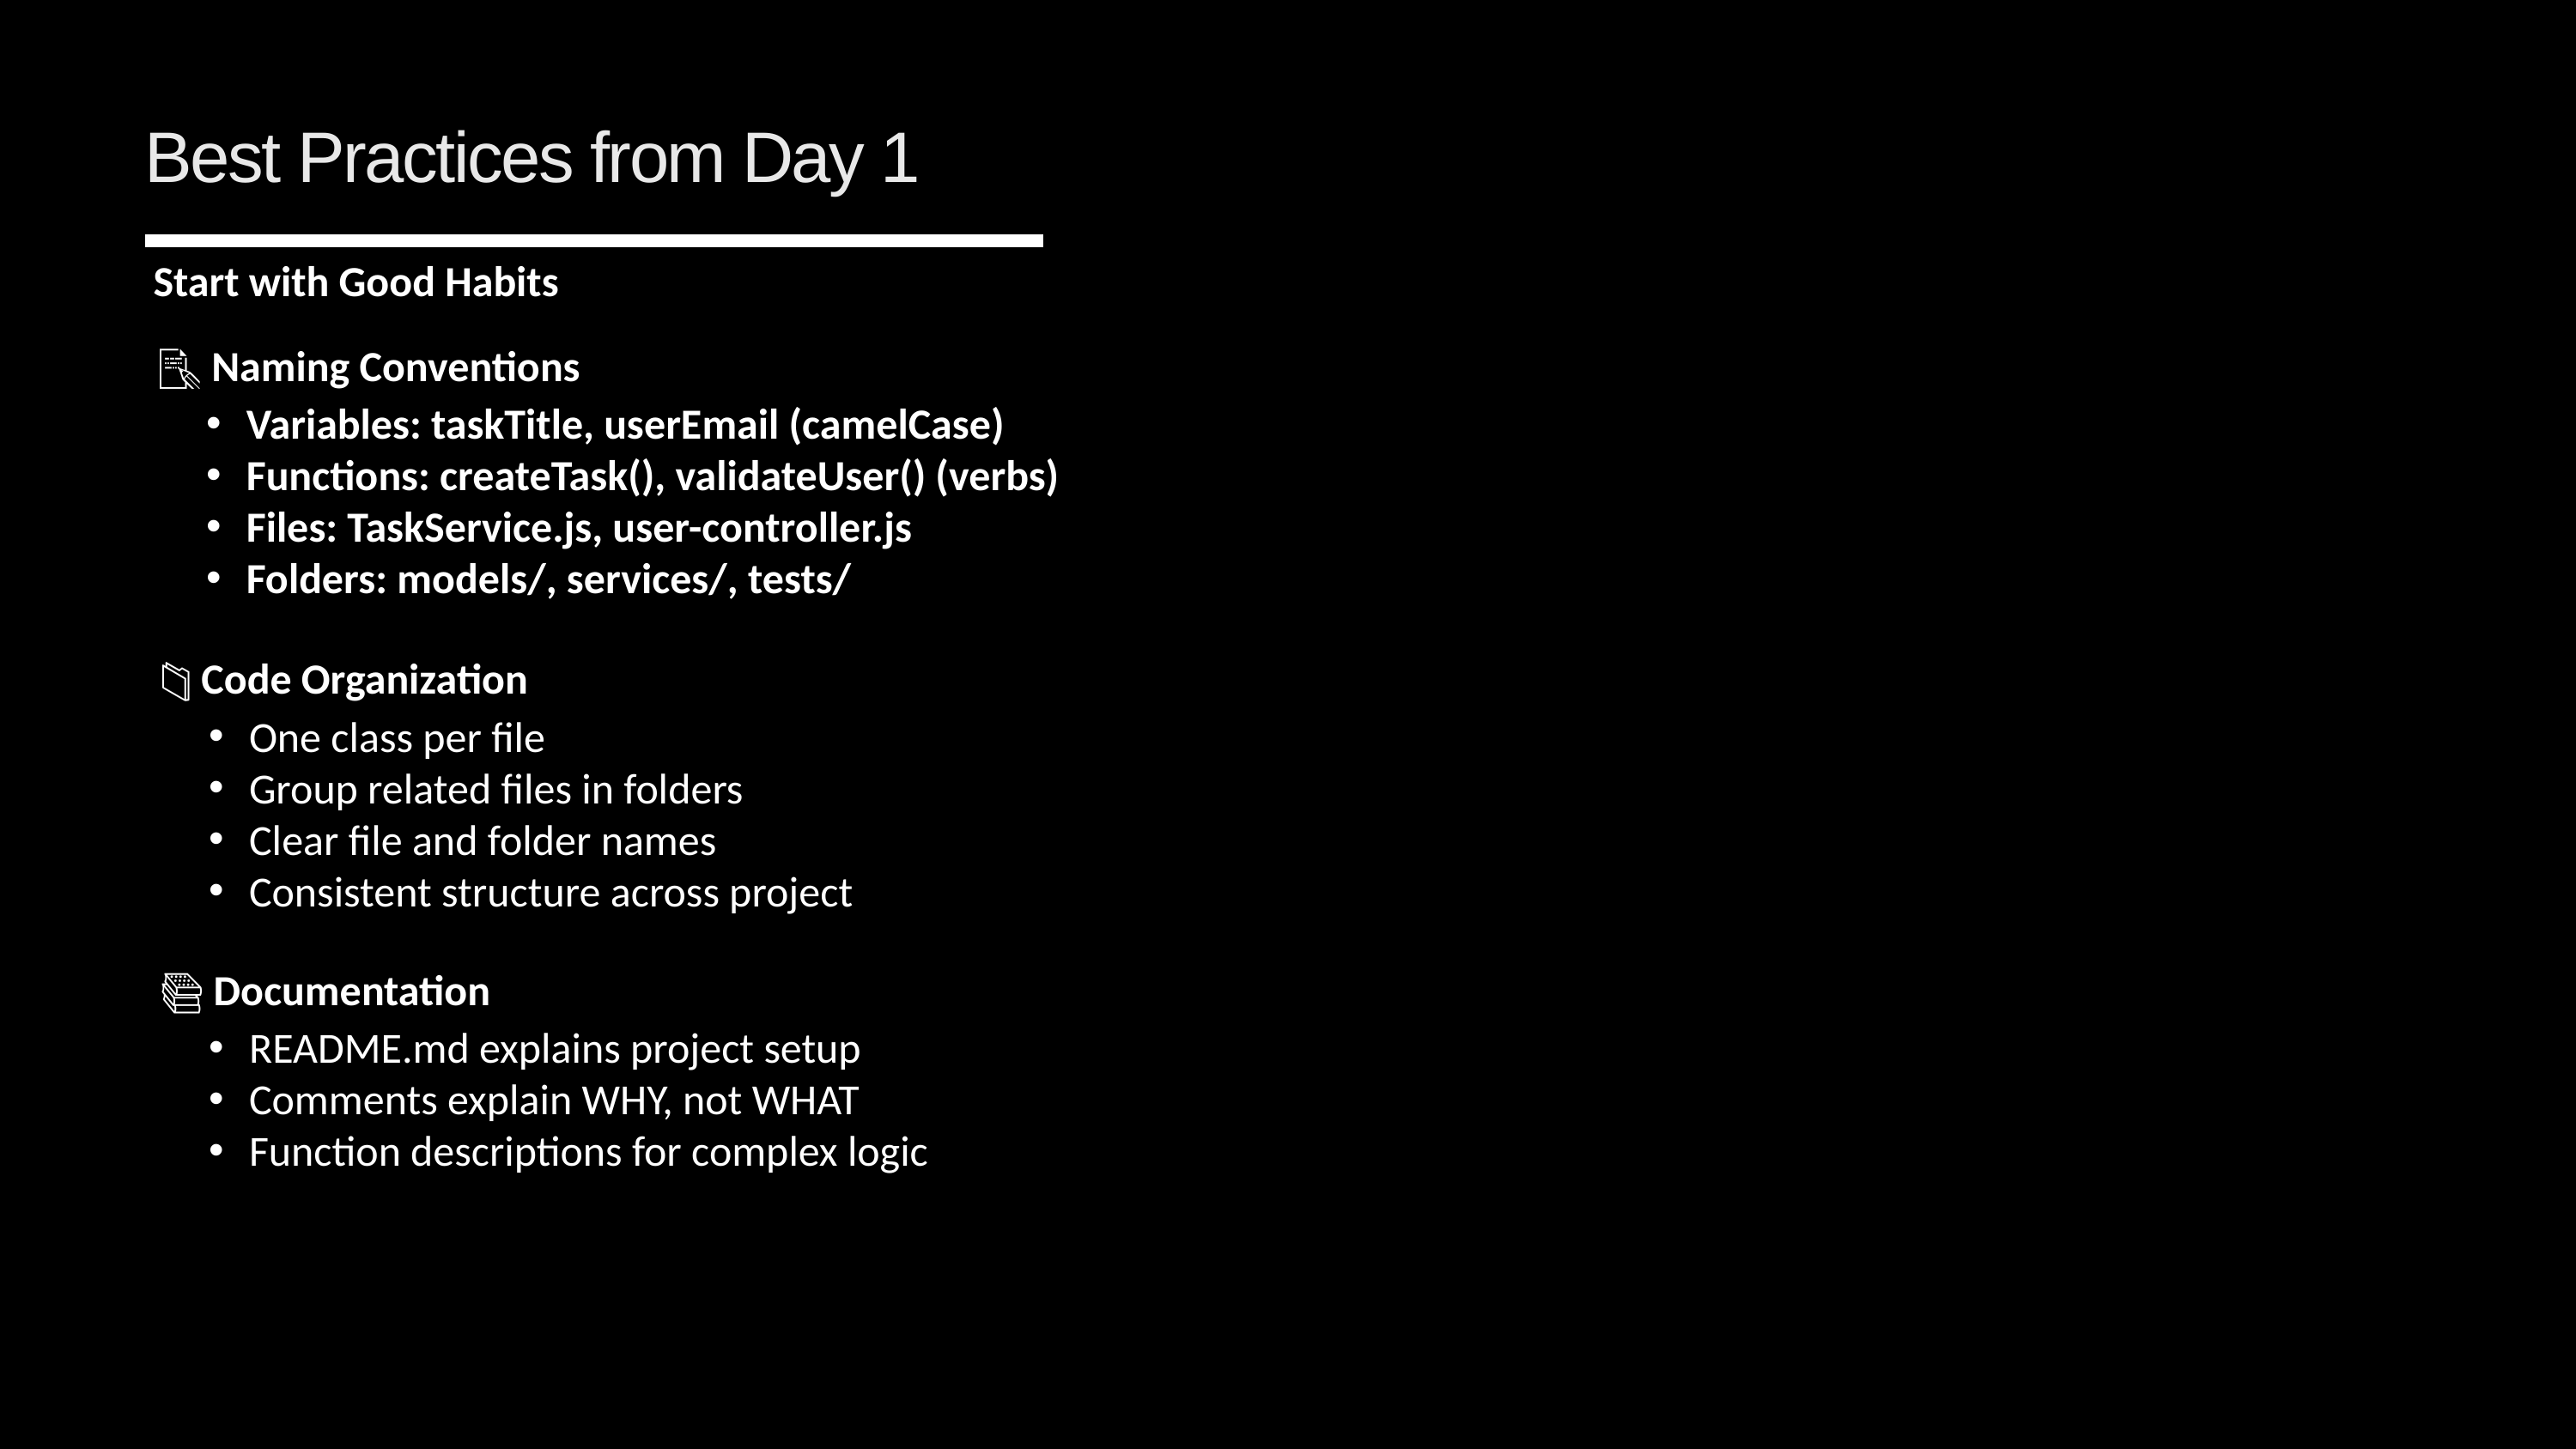

Best Practices from Day 1

Start with Good Habits
📝 Naming Conventions
Variables: taskTitle, userEmail (camelCase)
Functions: createTask(), validateUser() (verbs)
Files: TaskService.js, user-controller.js
Folders: models/, services/, tests/
📁 Code Organization
One class per file
Group related files in folders
Clear file and folder names
Consistent structure across project
📚 Documentation
README.md explains project setup
Comments explain WHY, not WHAT
Function descriptions for complex logic